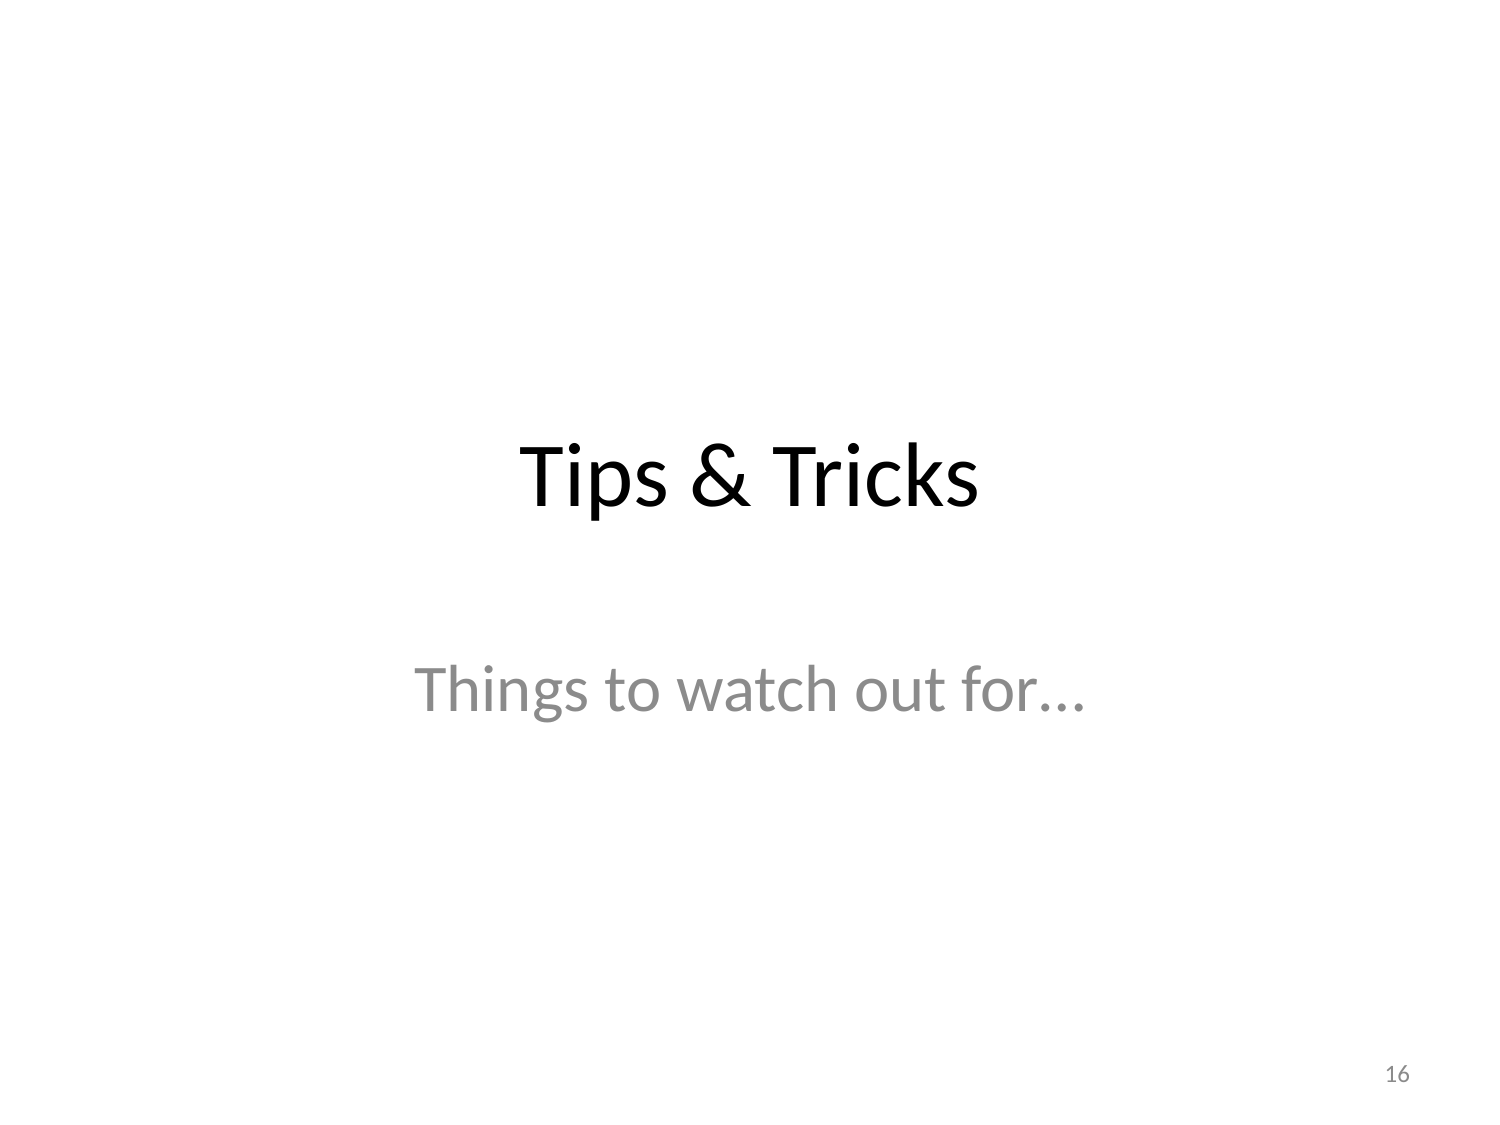

# Tips & Tricks
Things to watch out for…
16